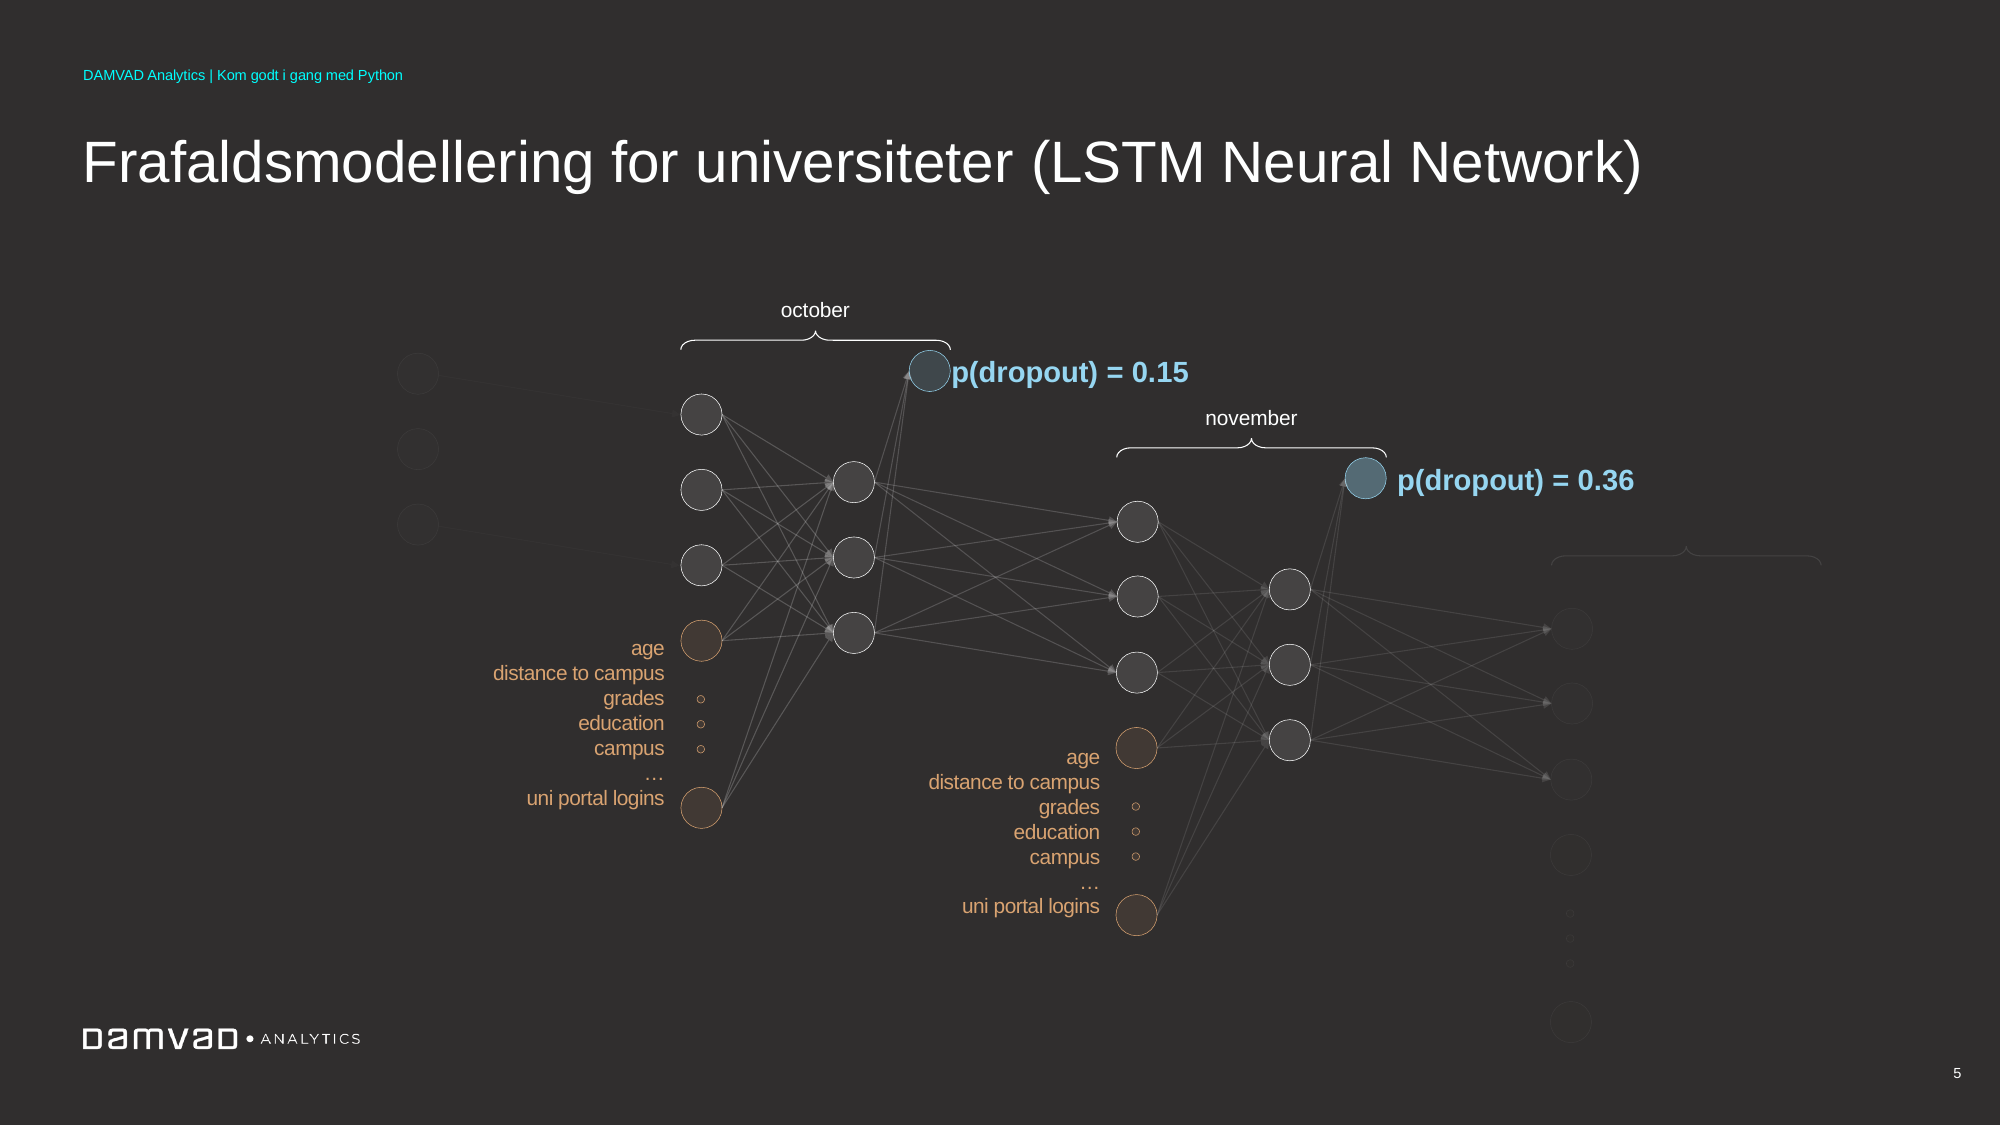

DAMVAD Analytics | Kom godt i gang med Python
Frafaldsmodellering for universiteter (LSTM Neural Network)

october
p(dropout) = 0.15

november

p(dropout) = 0.36

age
distance to campus
grades
education
campus
…
uni portal logins
age
distance to campus
grades
education
campus
…
uni portal logins
5